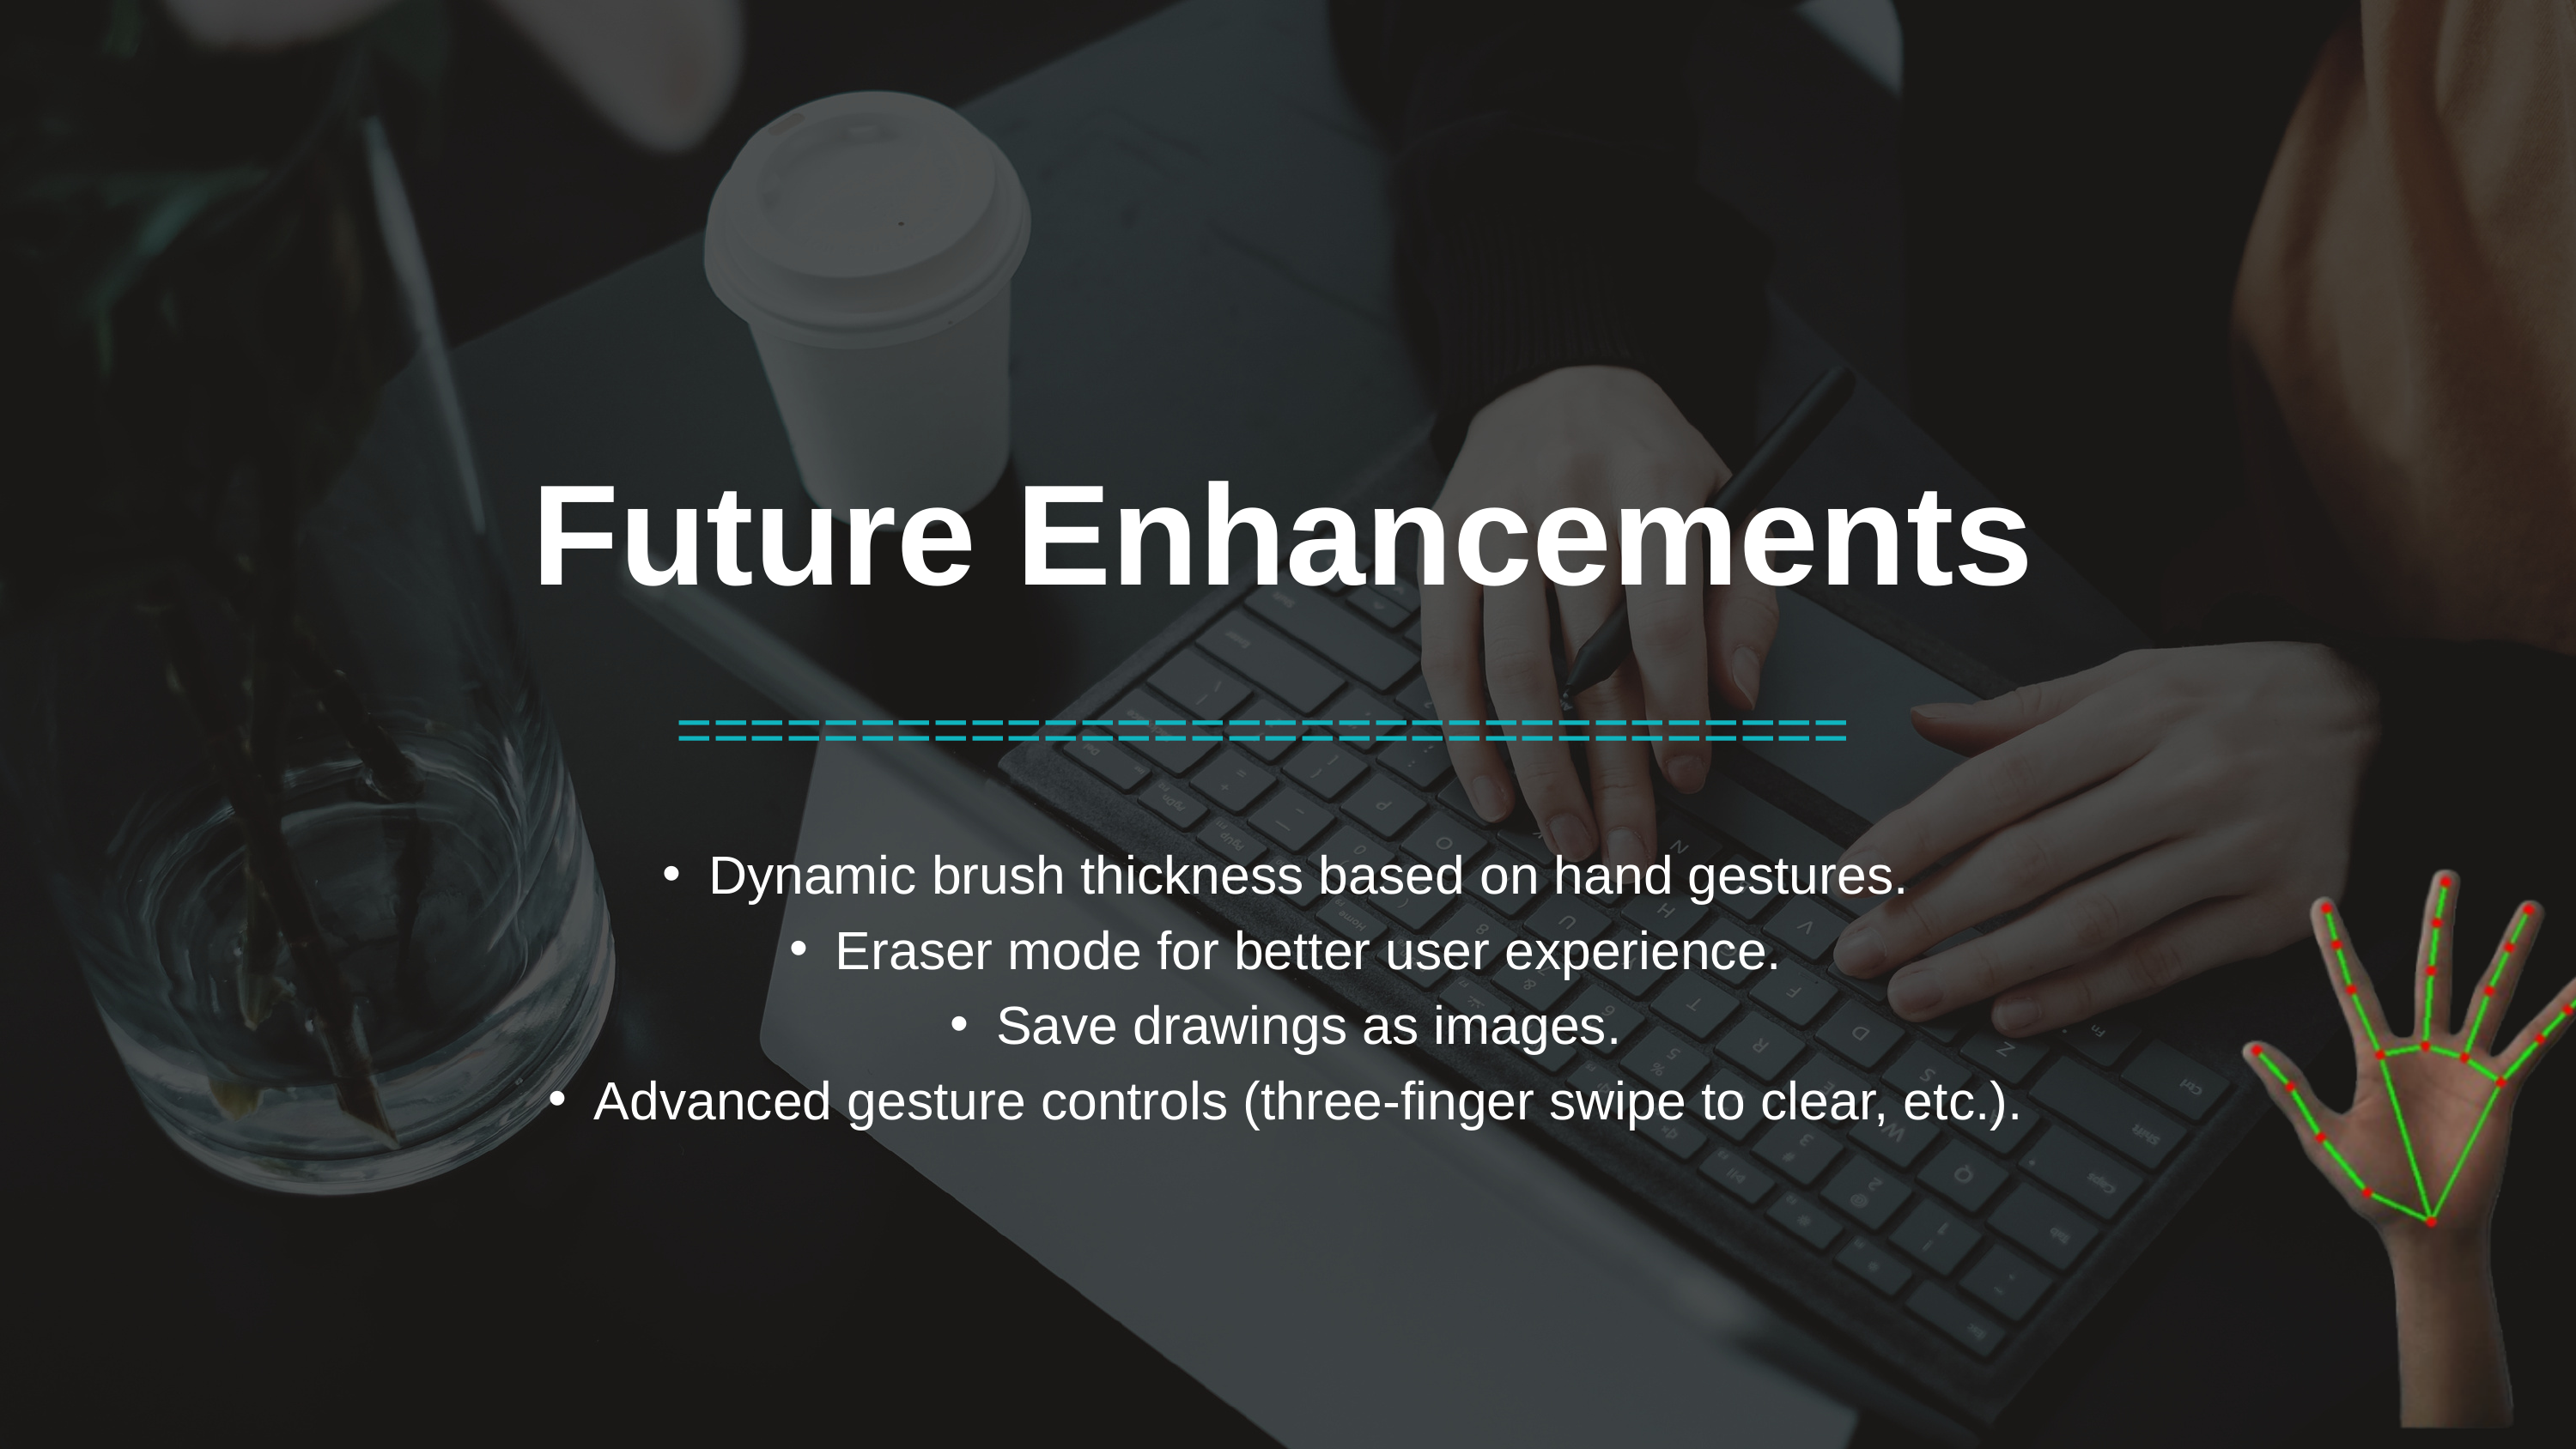

Future Enhancements
================================
Dynamic brush thickness based on hand gestures.
Eraser mode for better user experience.
Save drawings as images.
Advanced gesture controls (three-finger swipe to clear, etc.).